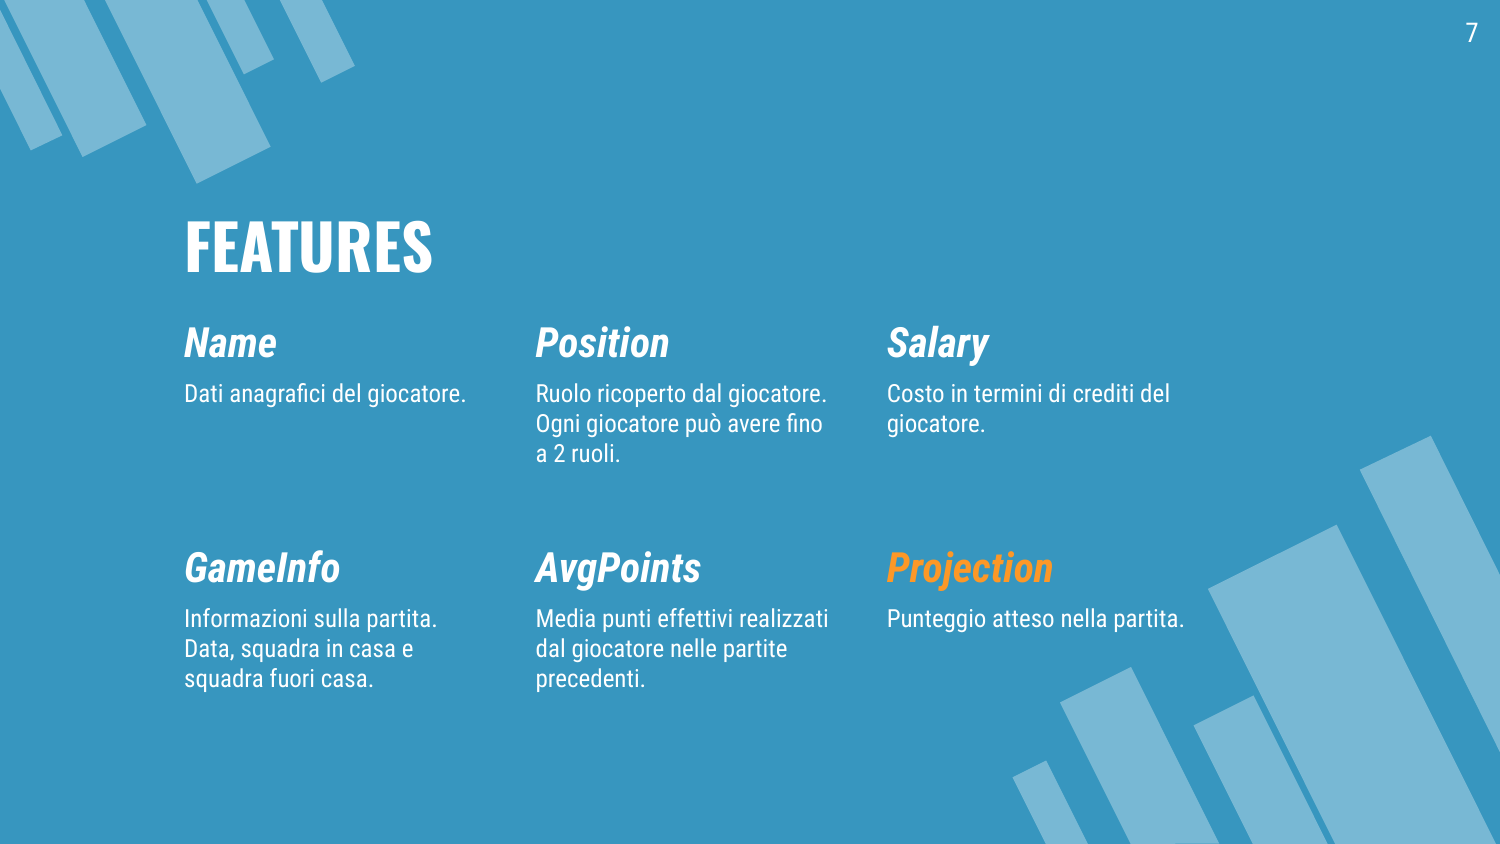

7
FEATURES
Name
Dati anagrafici del giocatore.
Position
Ruolo ricoperto dal giocatore. Ogni giocatore può avere fino a 2 ruoli.
Salary
Costo in termini di crediti del giocatore.

GameInfo
Informazioni sulla partita. Data, squadra in casa e squadra fuori casa.
AvgPoints
Media punti effettivi realizzati dal giocatore nelle partite precedenti.
Projection
Punteggio atteso nella partita.